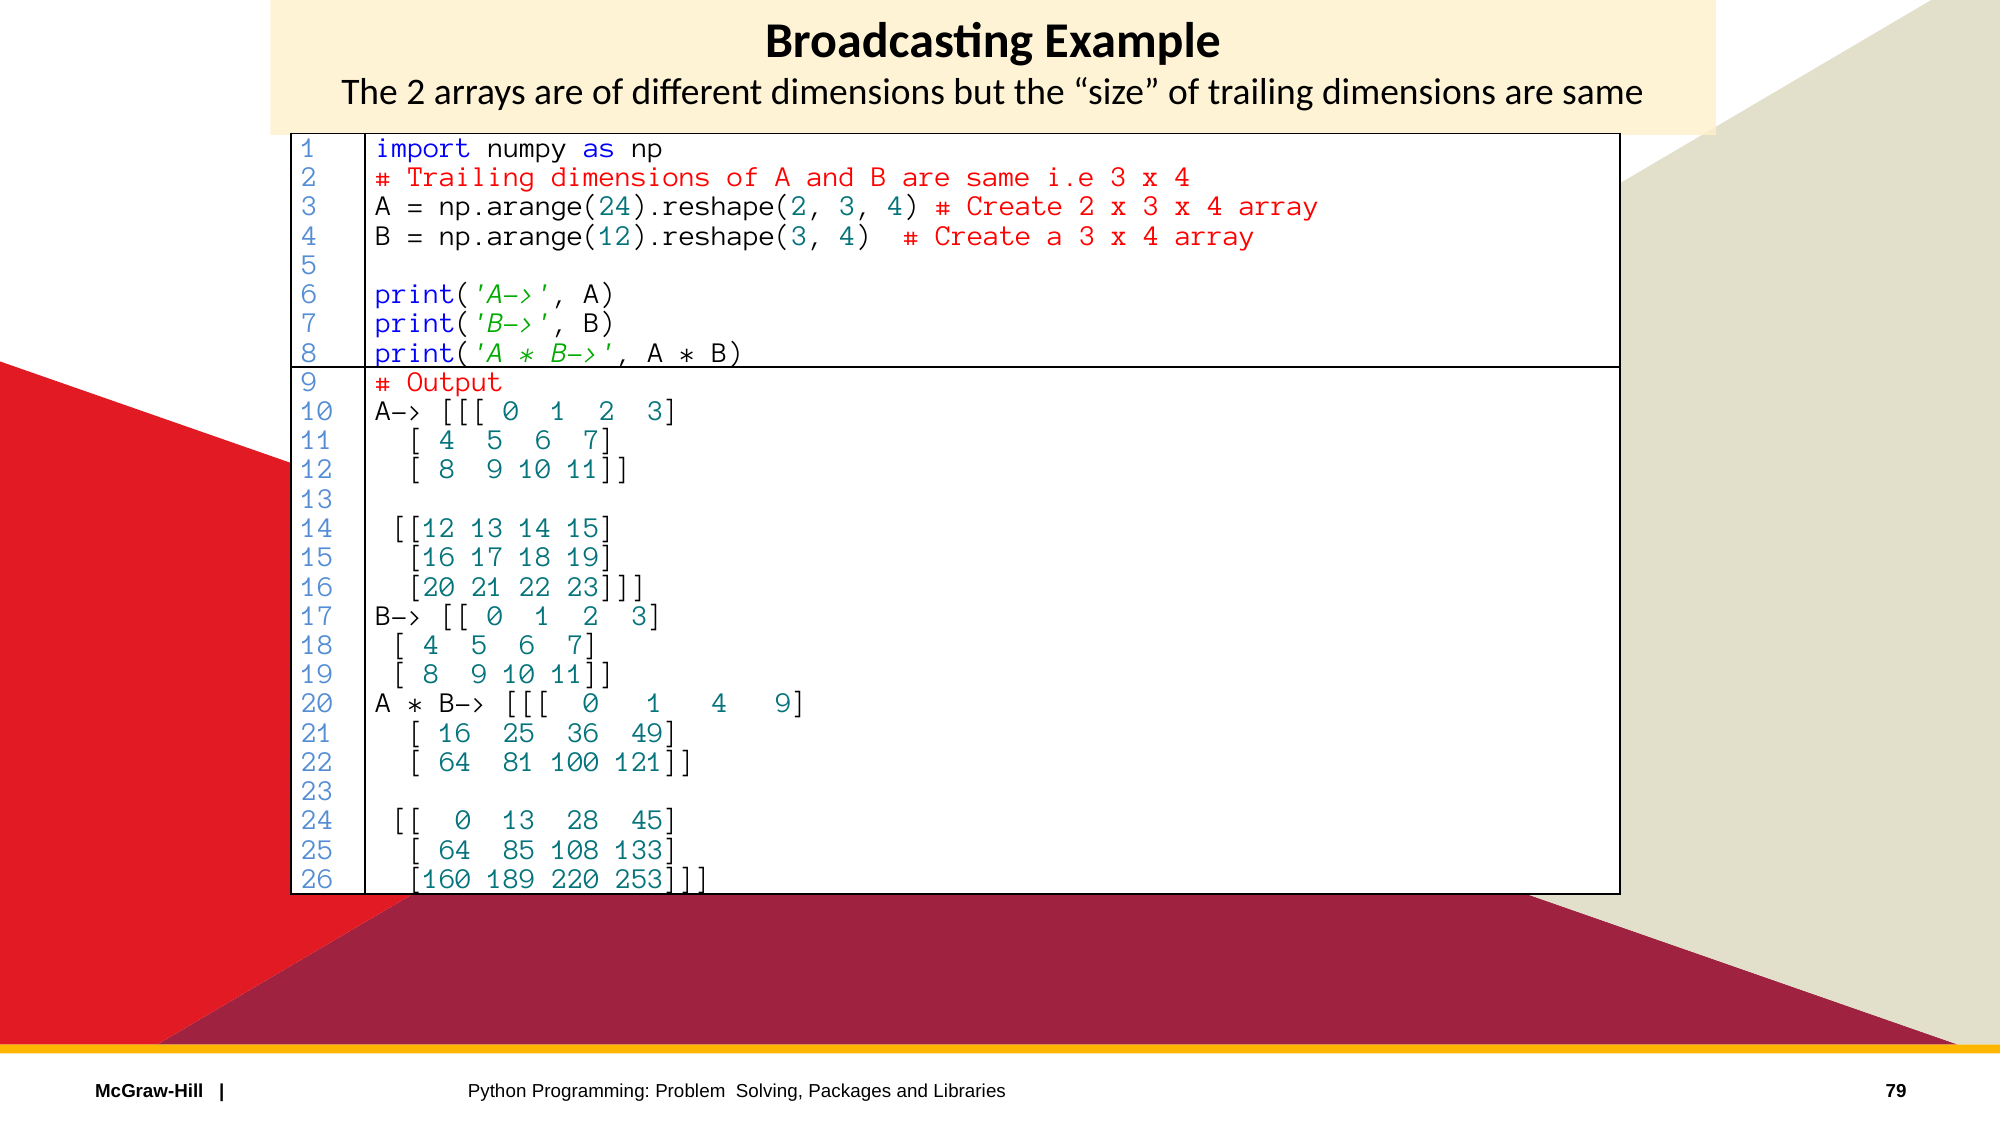

# Broadcasting Example The 2 arrays are of different dimensions but the “size” of trailing dimensions are same
| 1 2 3 4 5 6 7 8 | import numpy as np # Trailing dimensions of A and B are same i.e 3 x 4 A = np.arange(24).reshape(2, 3, 4) # Create 2 x 3 x 4 array B = np.arange(12).reshape(3, 4) # Create a 3 x 4 array   print('A->', A) print('B->', B) print('A \* B->', A \* B) |
| --- | --- |
| 9 10 11 12 13 14 15 16 17 18 19 20 21 22 23 24 25 26 | # Output A-> [[[ 0 1 2 3] [ 4 5 6 7] [ 8 9 10 11]]   [[12 13 14 15] [16 17 18 19] [20 21 22 23]]] B-> [[ 0 1 2 3] [ 4 5 6 7] [ 8 9 10 11]] A \* B-> [[[ 0 1 4 9] [ 16 25 36 49] [ 64 81 100 121]]   [[ 0 13 28 45] [ 64 85 108 133] [160 189 220 253]]] |
79
Python Programming: Problem  Solving, Packages and Libraries